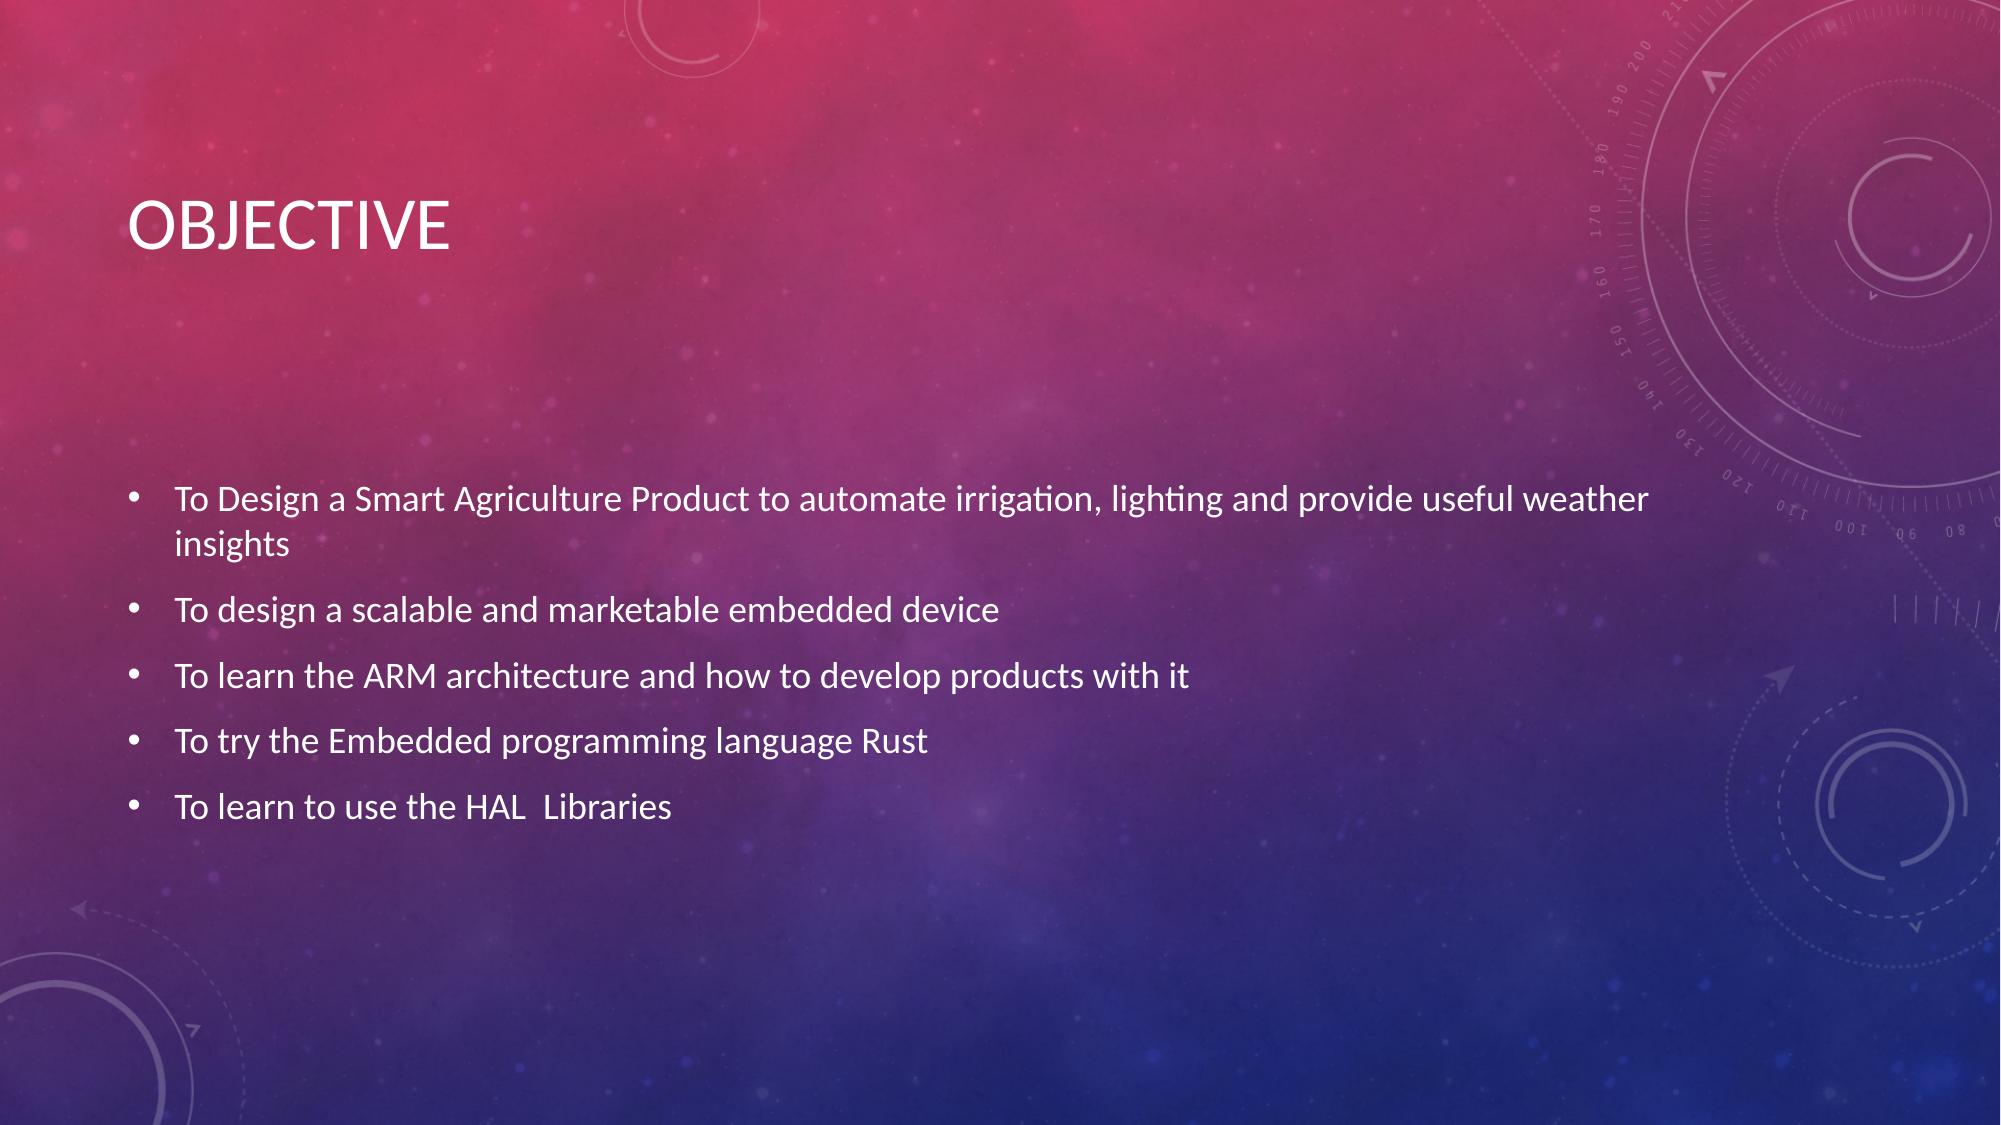

# OBJECTIVE
To Design a Smart Agriculture Product to automate irrigation, lighting and provide useful weather insights
To design a scalable and marketable embedded device
To learn the ARM architecture and how to develop products with it
To try the Embedded programming language Rust
To learn to use the HAL  Libraries